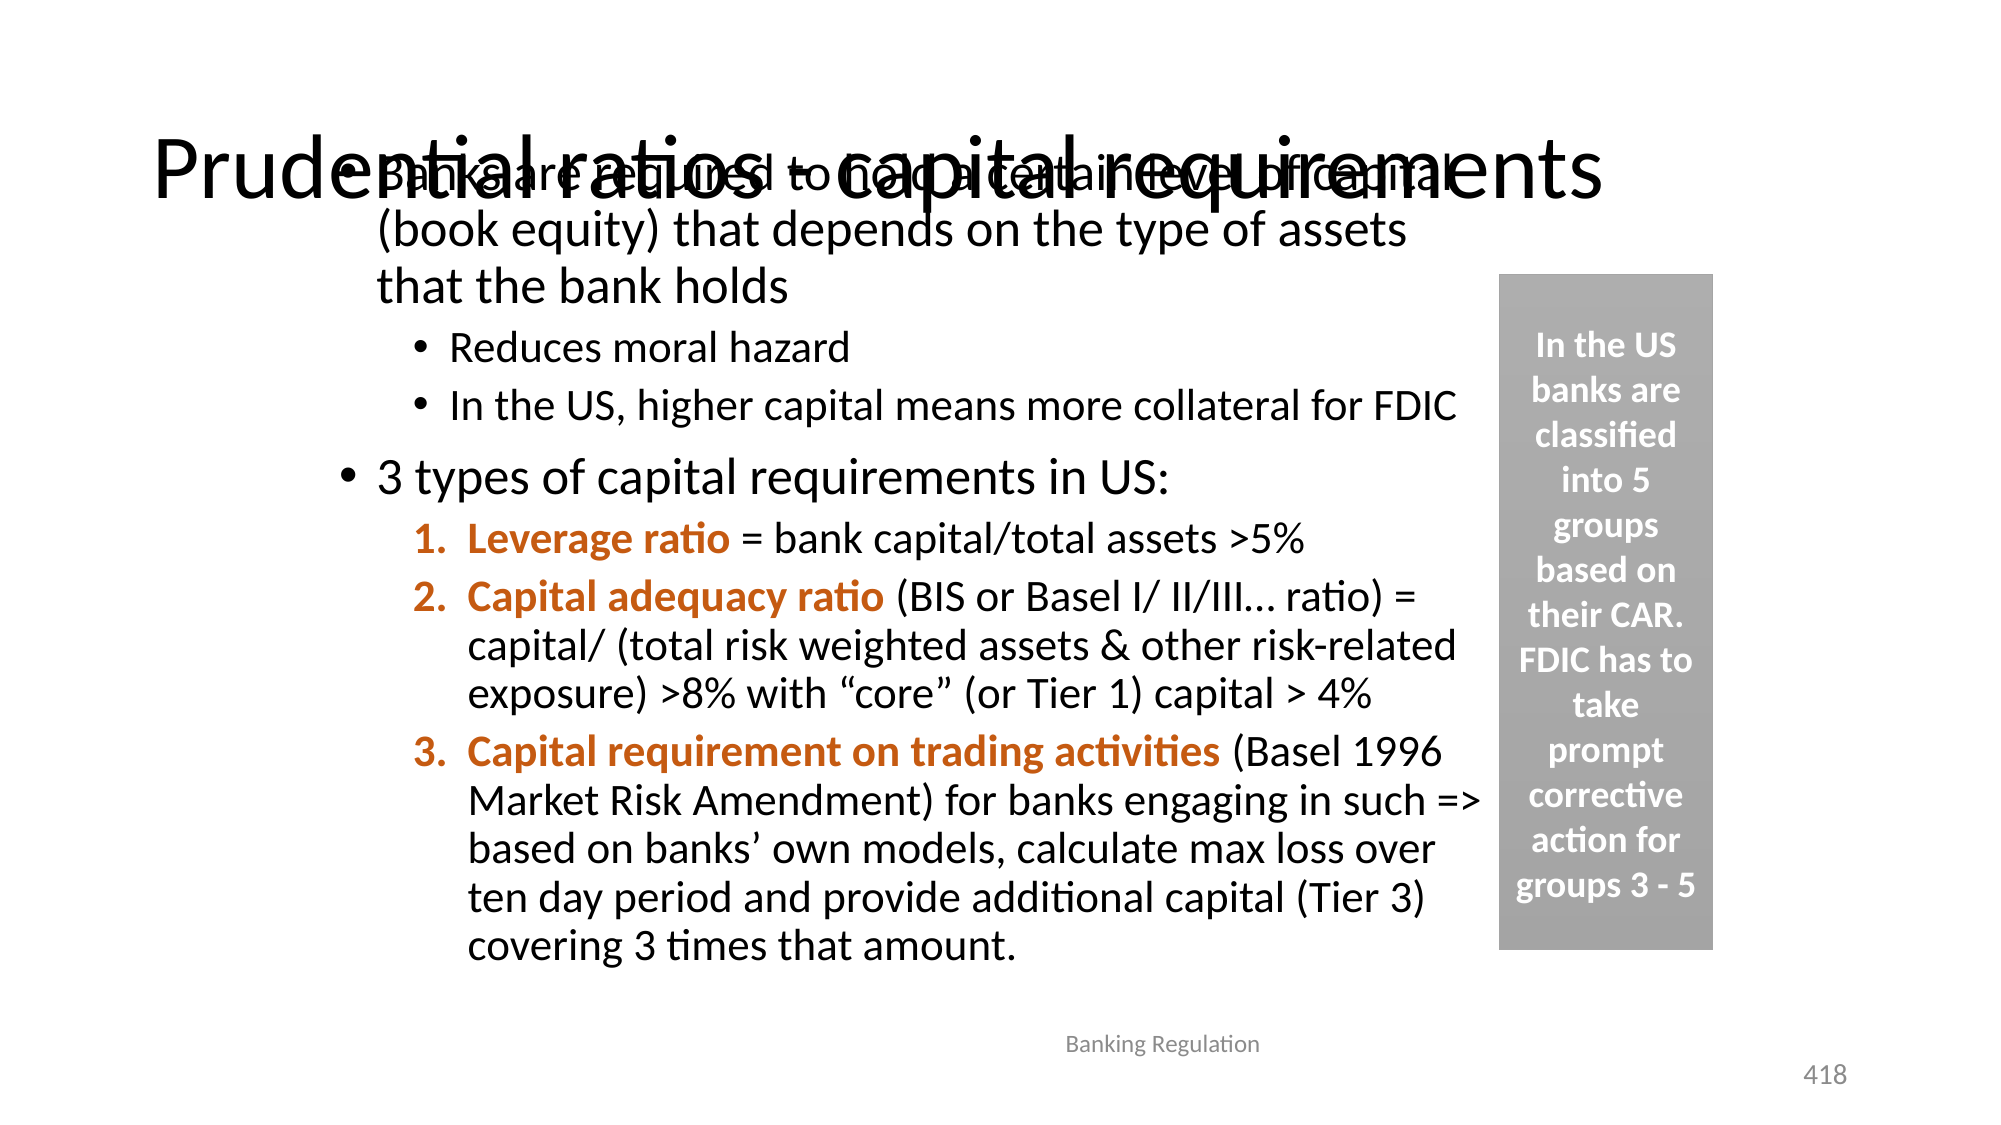

# Prudential ratios - capital requirements
Banks are required to hold a certain level of capital (book equity) that depends on the type of assets that the bank holds
Reduces moral hazard
In the US, higher capital means more collateral for FDIC
3 types of capital requirements in US:
Leverage ratio = bank capital/total assets >5%
Capital adequacy ratio (BIS or Basel I/ II/III… ratio) = capital/ (total risk weighted assets & other risk-related exposure) >8% with “core” (or Tier 1) capital > 4%
Capital requirement on trading activities (Basel 1996 Market Risk Amendment) for banks engaging in such => based on banks’ own models, calculate max loss over ten day period and provide additional capital (Tier 3) covering 3 times that amount.
In the US banks are classified into 5 groups based on their CAR. FDIC has to take prompt corrective action for groups 3 - 5
Banking Regulation
418